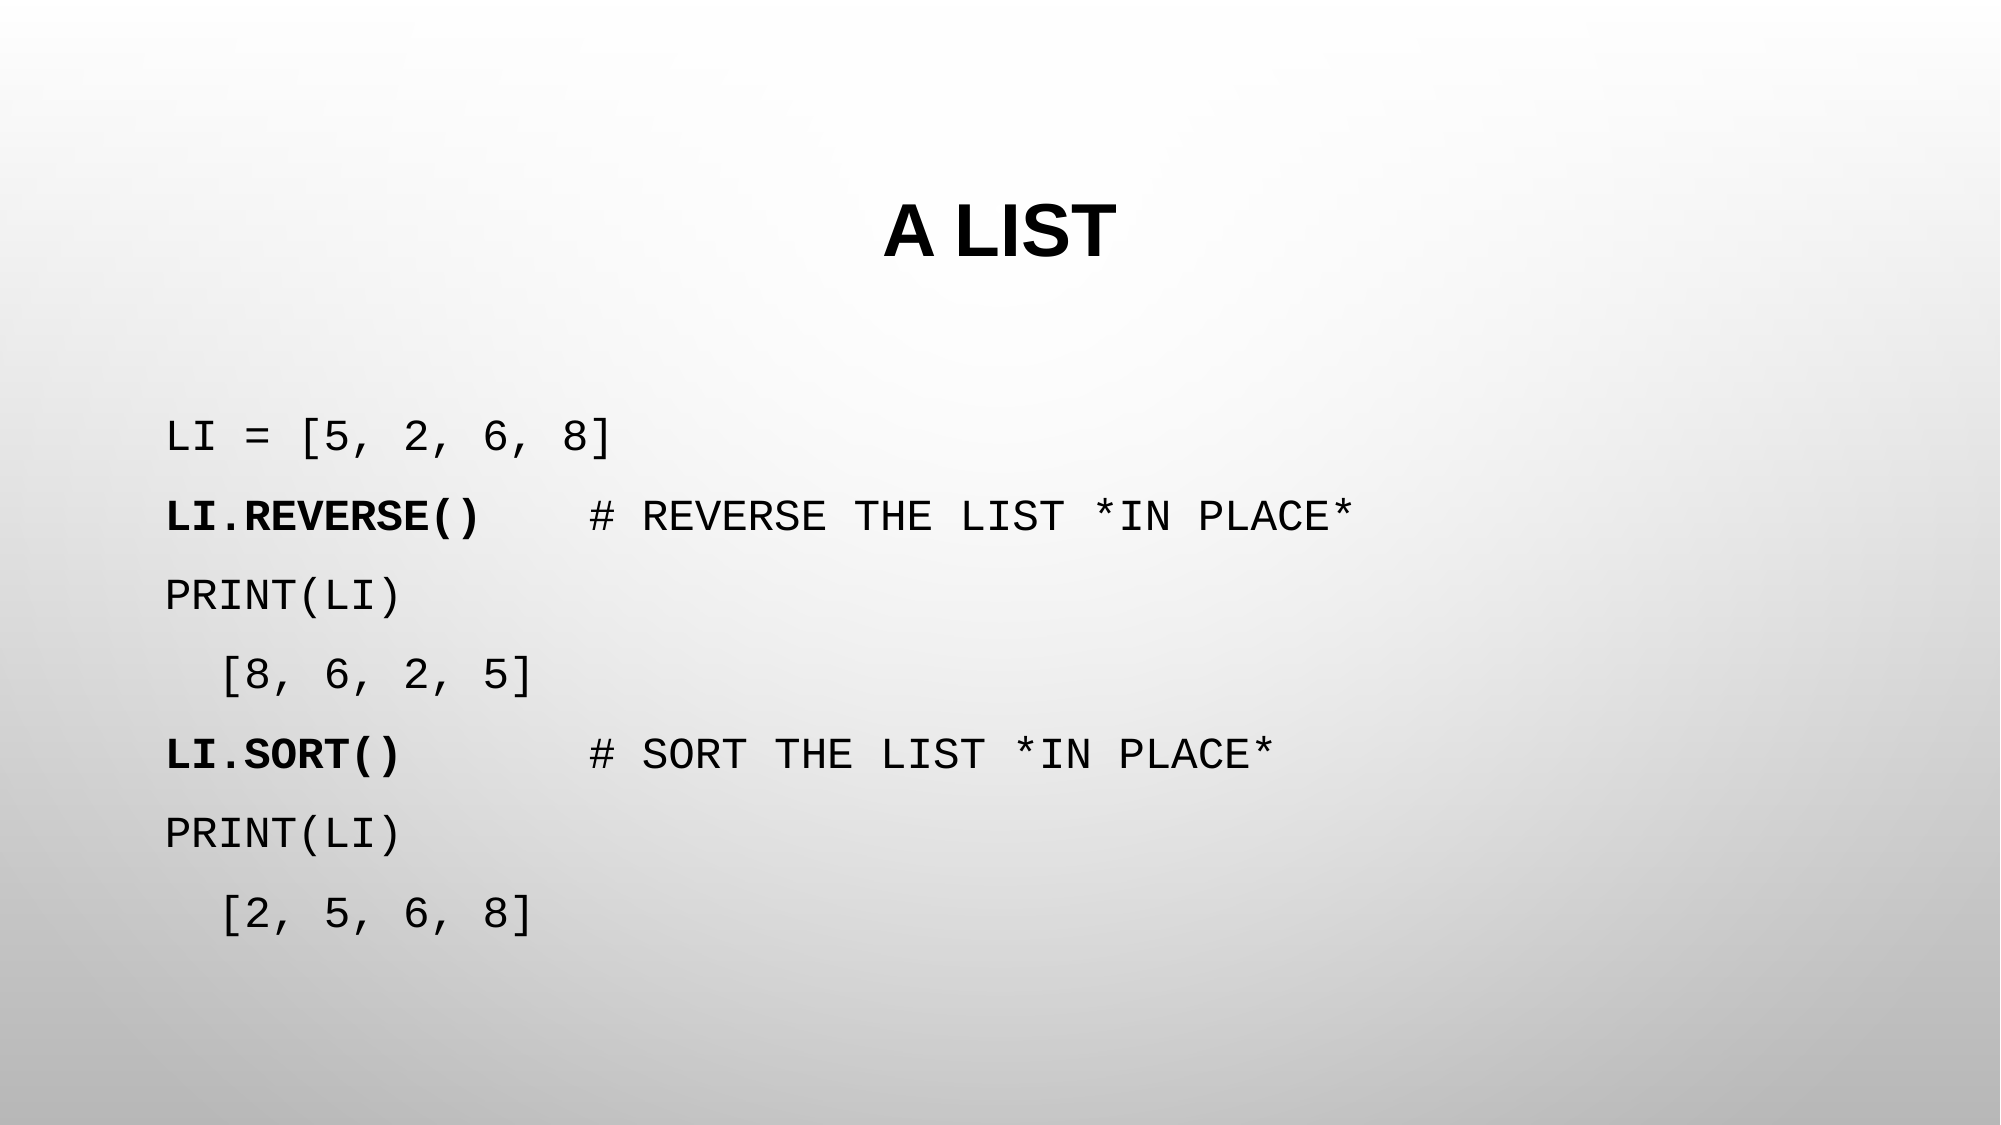

# A LIST
LI = [5, 2, 6, 8]
LI.REVERSE()    # REVERSE THE LIST *IN PLACE*
PRINT(LI)
  [8, 6, 2, 5]
LI.SORT()       # SORT THE LIST *IN PLACE*
PRINT(LI)
  [2, 5, 6, 8]